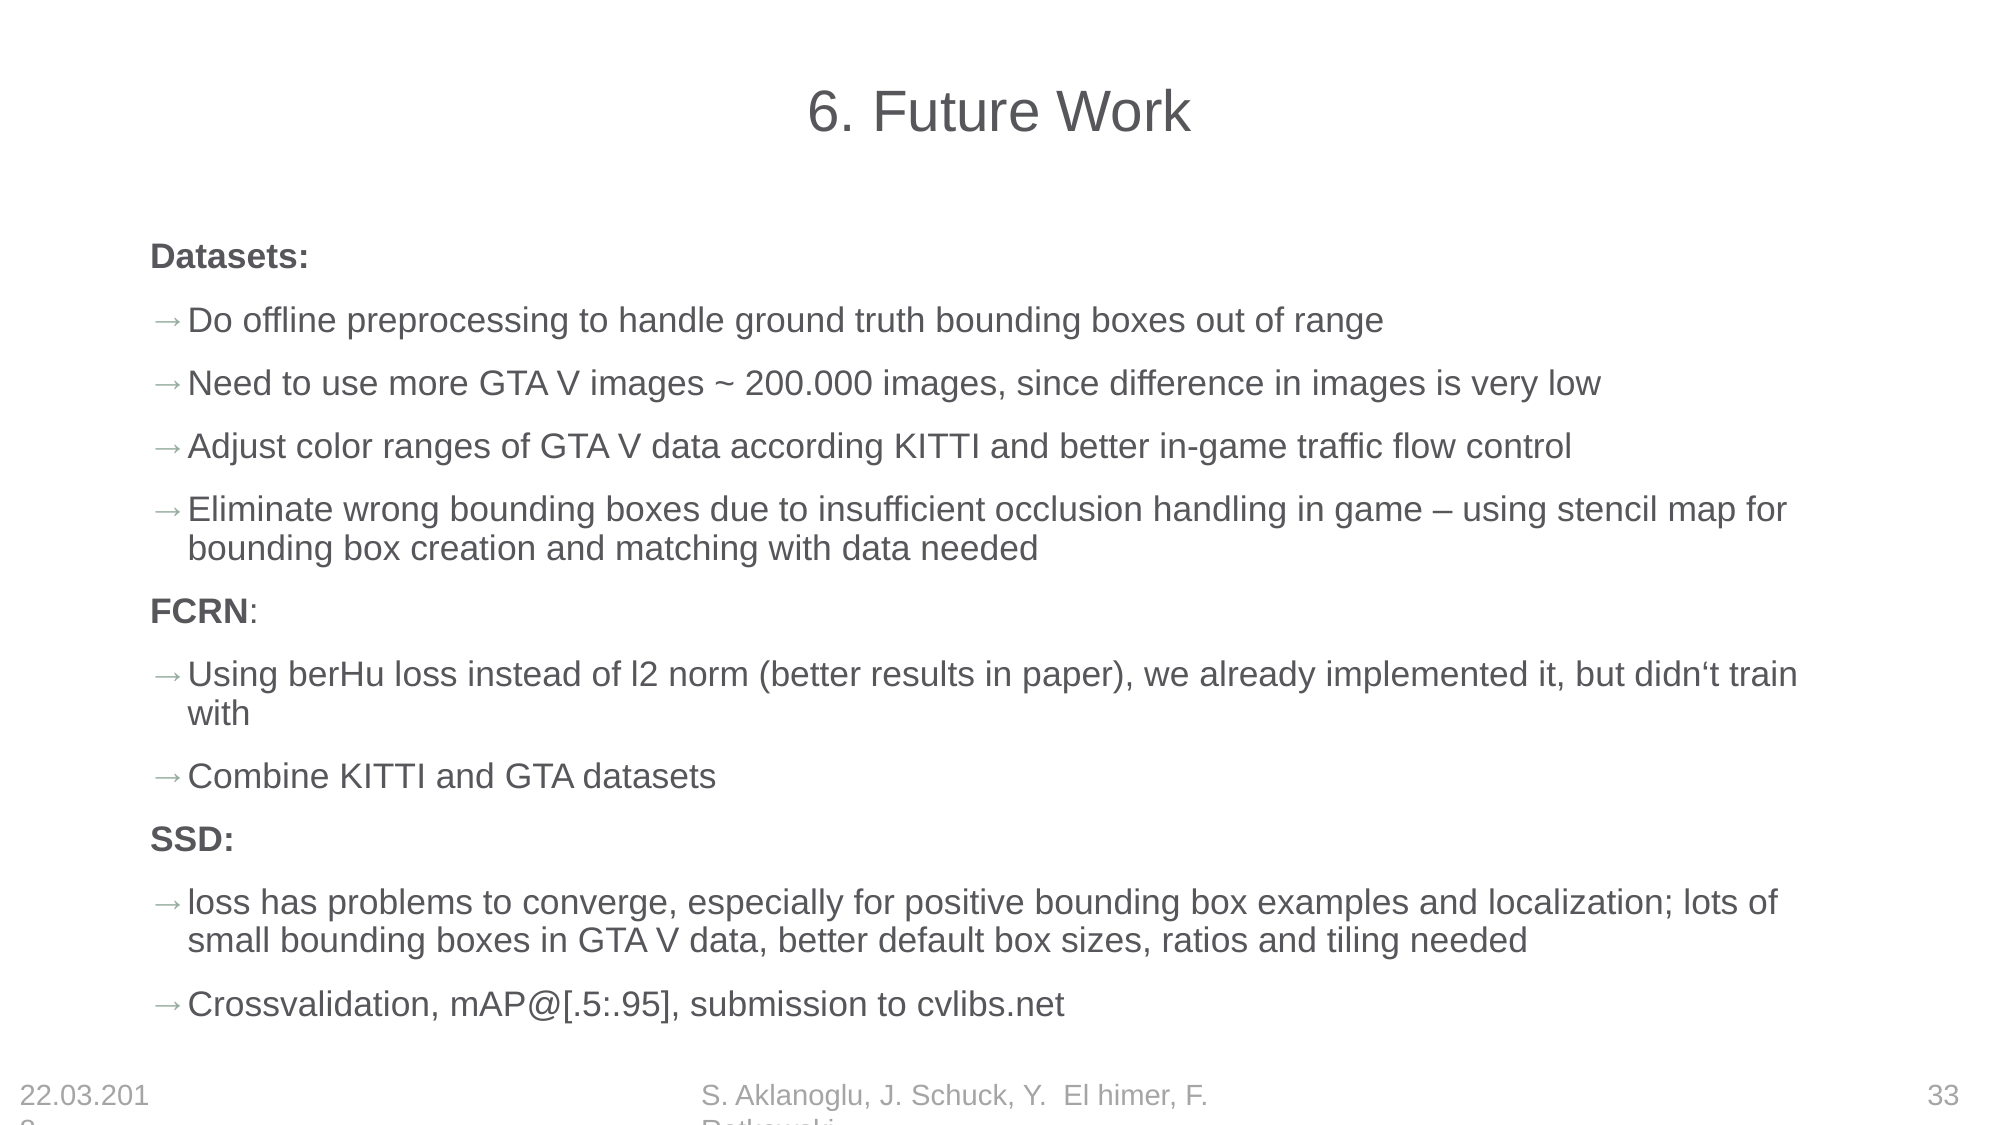

# 6. Future Work
Datasets:
Do offline preprocessing to handle ground truth bounding boxes out of range
Need to use more GTA V images ~ 200.000 images, since difference in images is very low
Adjust color ranges of GTA V data according KITTI and better in-game traffic flow control
Eliminate wrong bounding boxes due to insufficient occlusion handling in game – using stencil map for bounding box creation and matching with data needed
FCRN:
Using berHu loss instead of l2 norm (better results in paper), we already implemented it, but didn‘t train with
Combine KITTI and GTA datasets
SSD:
loss has problems to converge, especially for positive bounding box examples and localization; lots of small bounding boxes in GTA V data, better default box sizes, ratios and tiling needed
Crossvalidation, mAP@[.5:.95], submission to cvlibs.net

22.03.2018
S. Aklanoglu, J. Schuck, Y.  El himer, F. Retkowski
33